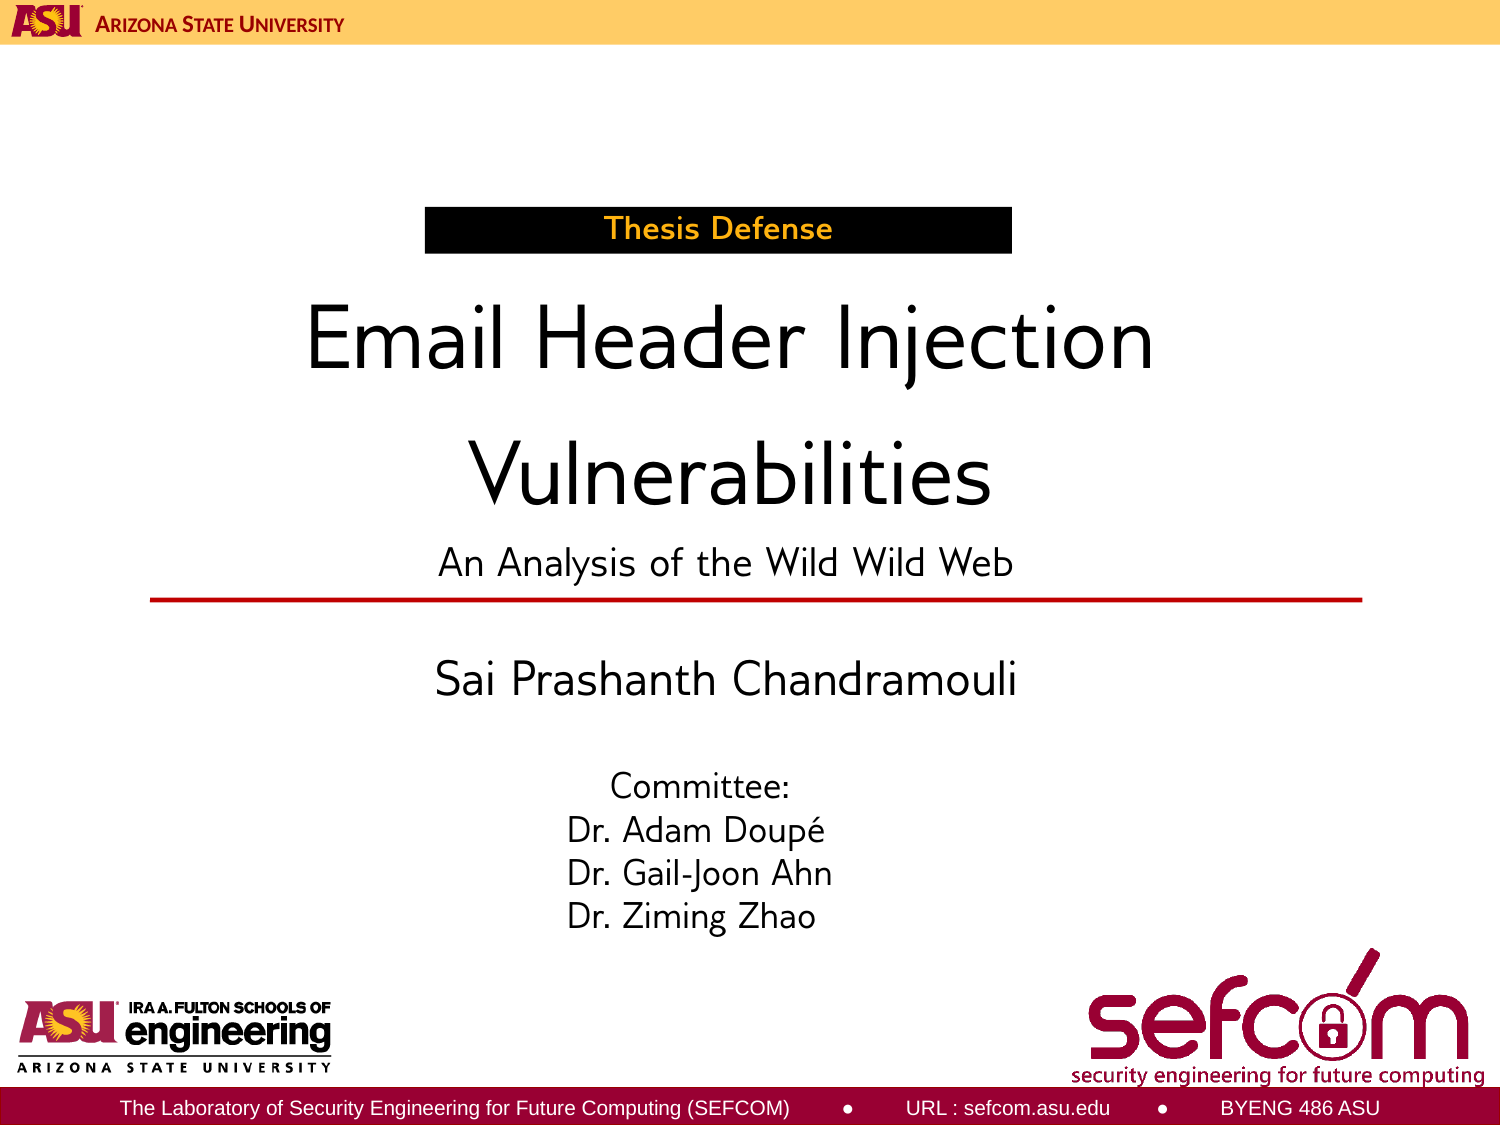

Thesis Defense
Email Header Injection Vulnerabilities
An Analysis of the Wild Wild Web

Sai Prashanth Chandramouli
Committee:
Dr. Adam Doupé
Dr. Gail-Joon Ahn
Dr. Ziming Zhao